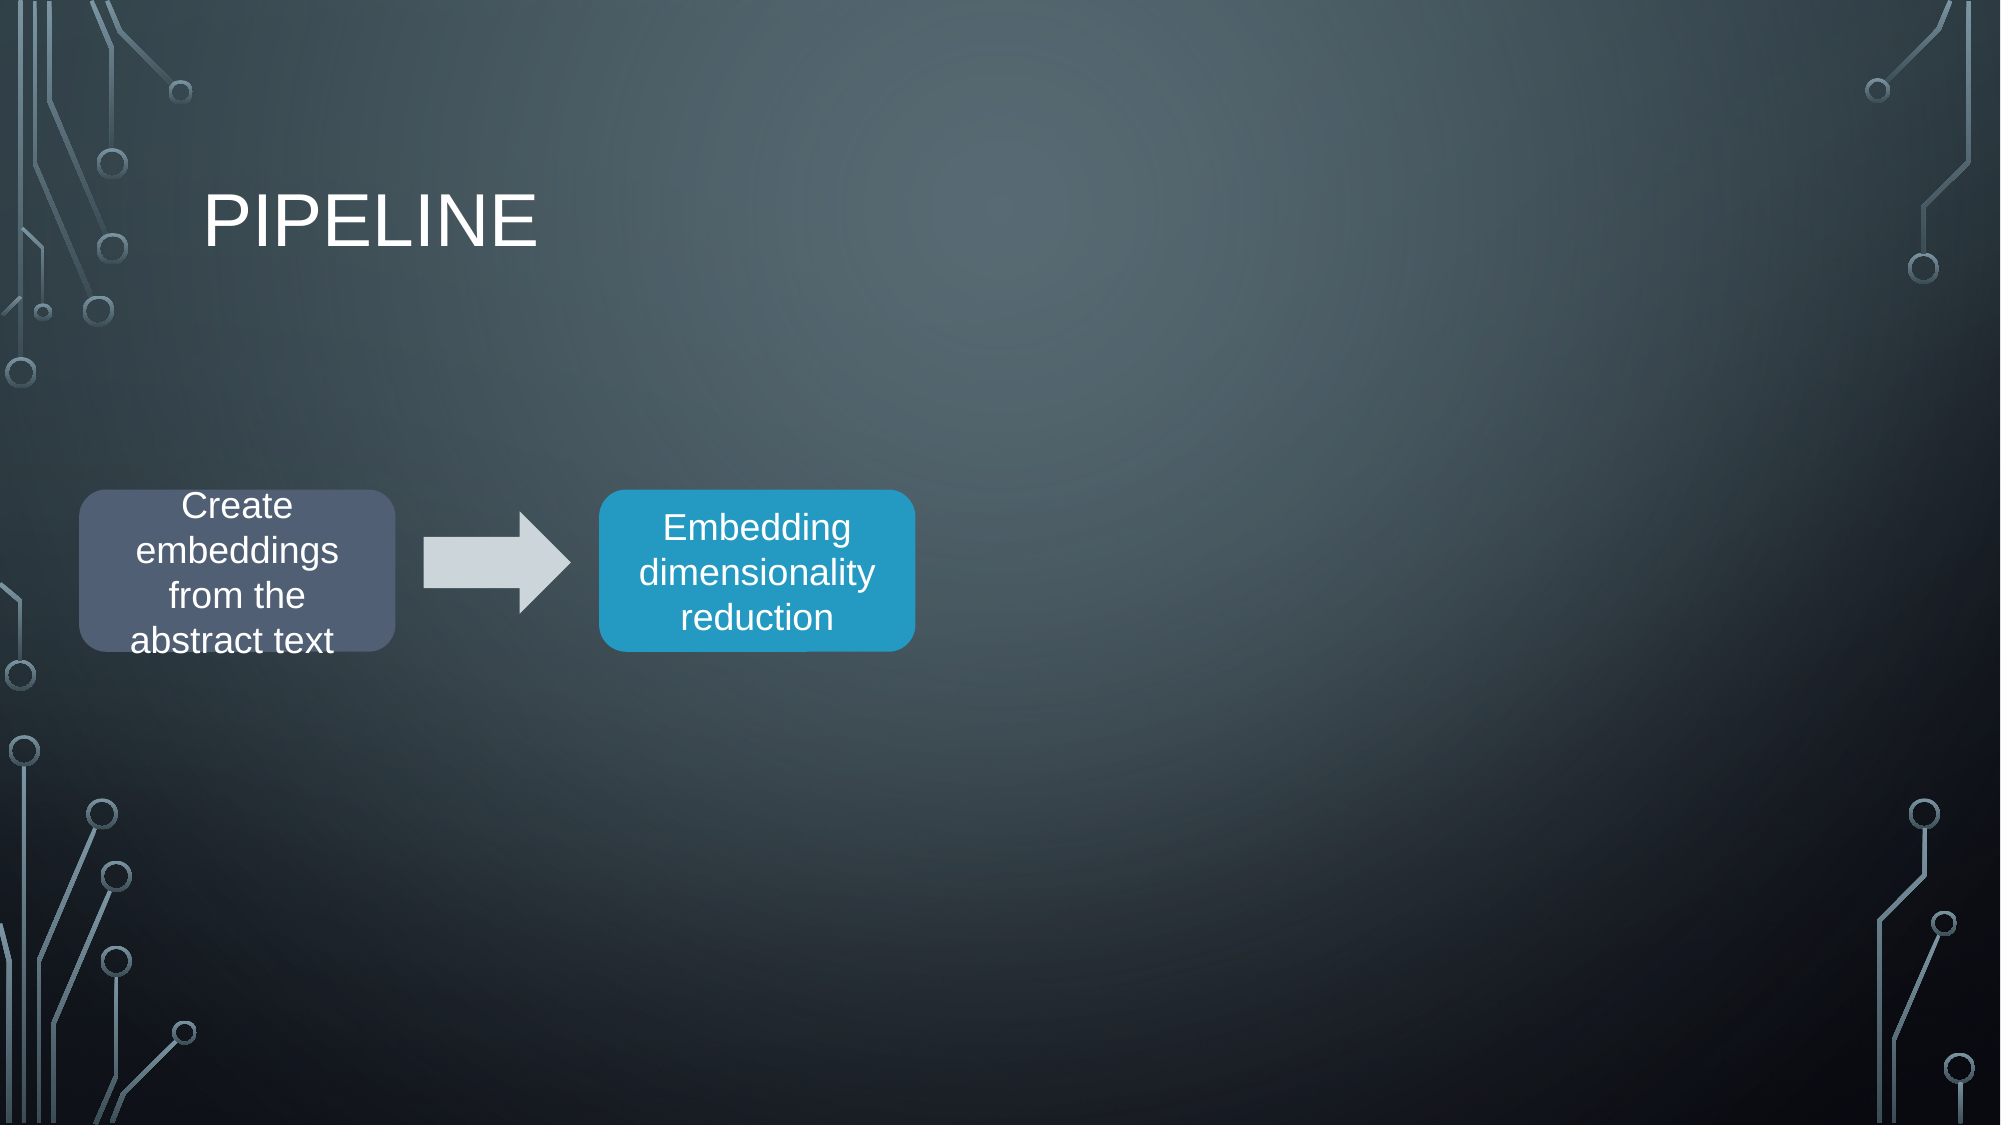

# Pipeline
Create embeddings from the abstract text
Embedding dimensionality reduction